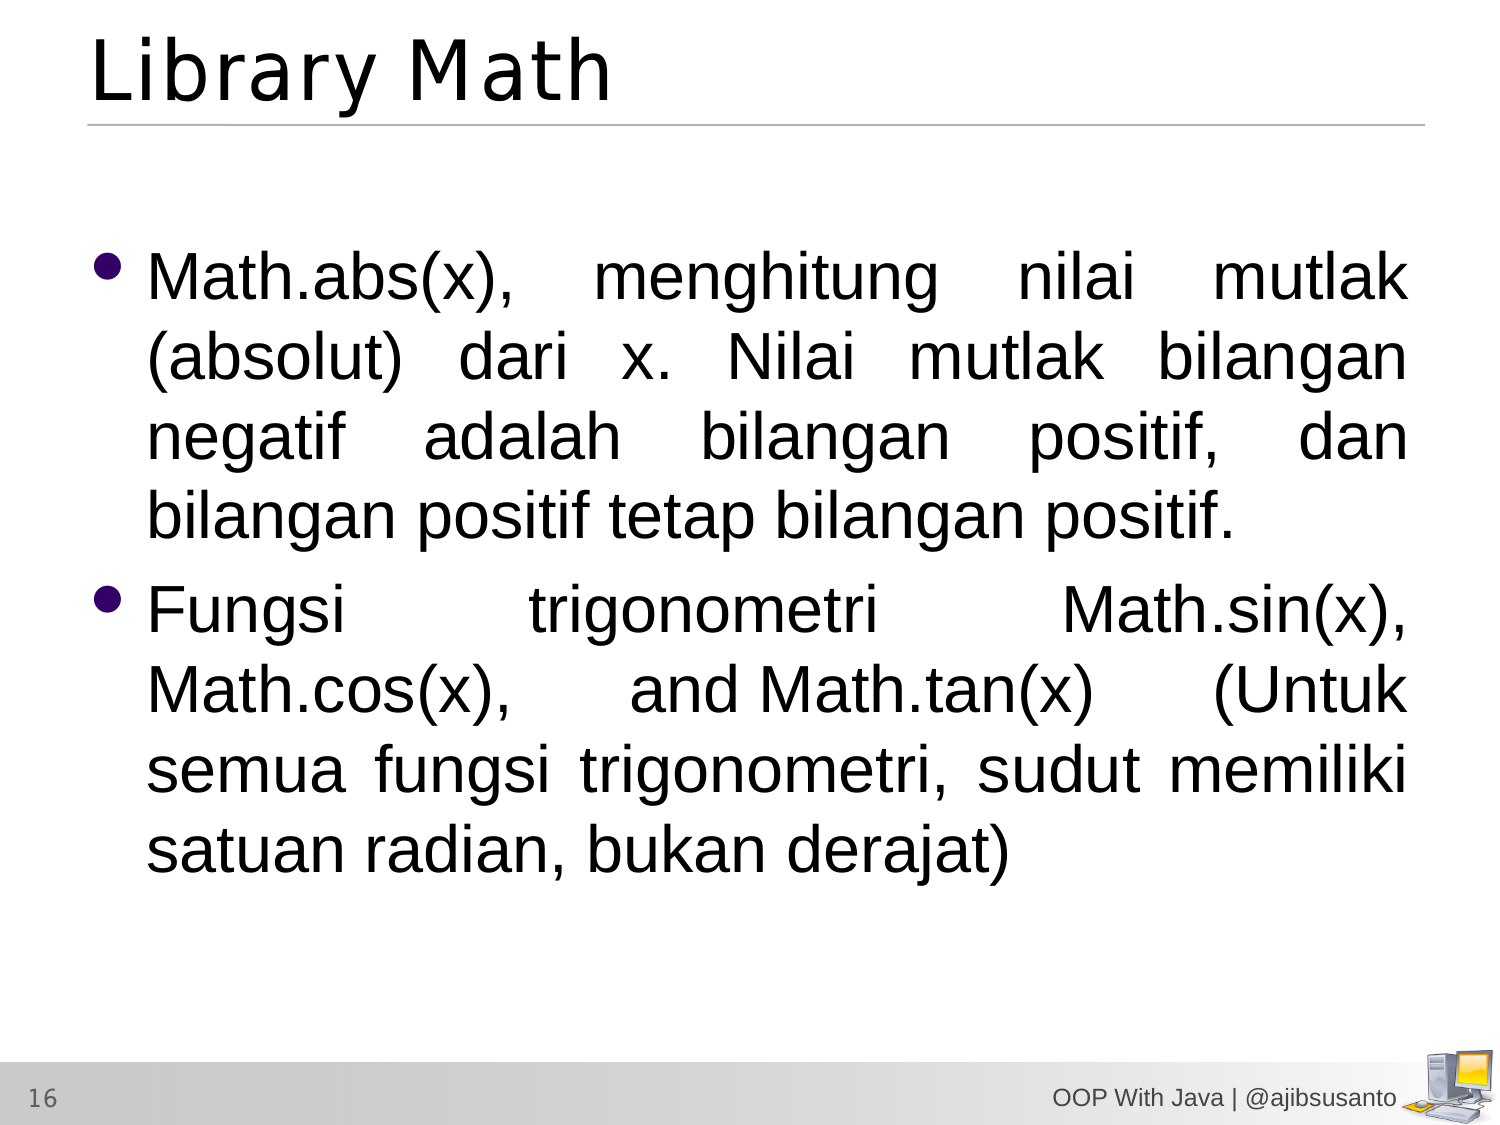

# Library Math
Math.abs(x), menghitung nilai mutlak (absolut) dari x. Nilai mutlak bilangan negatif adalah bilangan positif, dan bilangan positif tetap bilangan positif.
Fungsi trigonometri Math.sin(x), Math.cos(x), and Math.tan(x) (Untuk semua fungsi trigonometri, sudut memiliki satuan radian, bukan derajat)

OOP With Java | @ajibsusanto
16